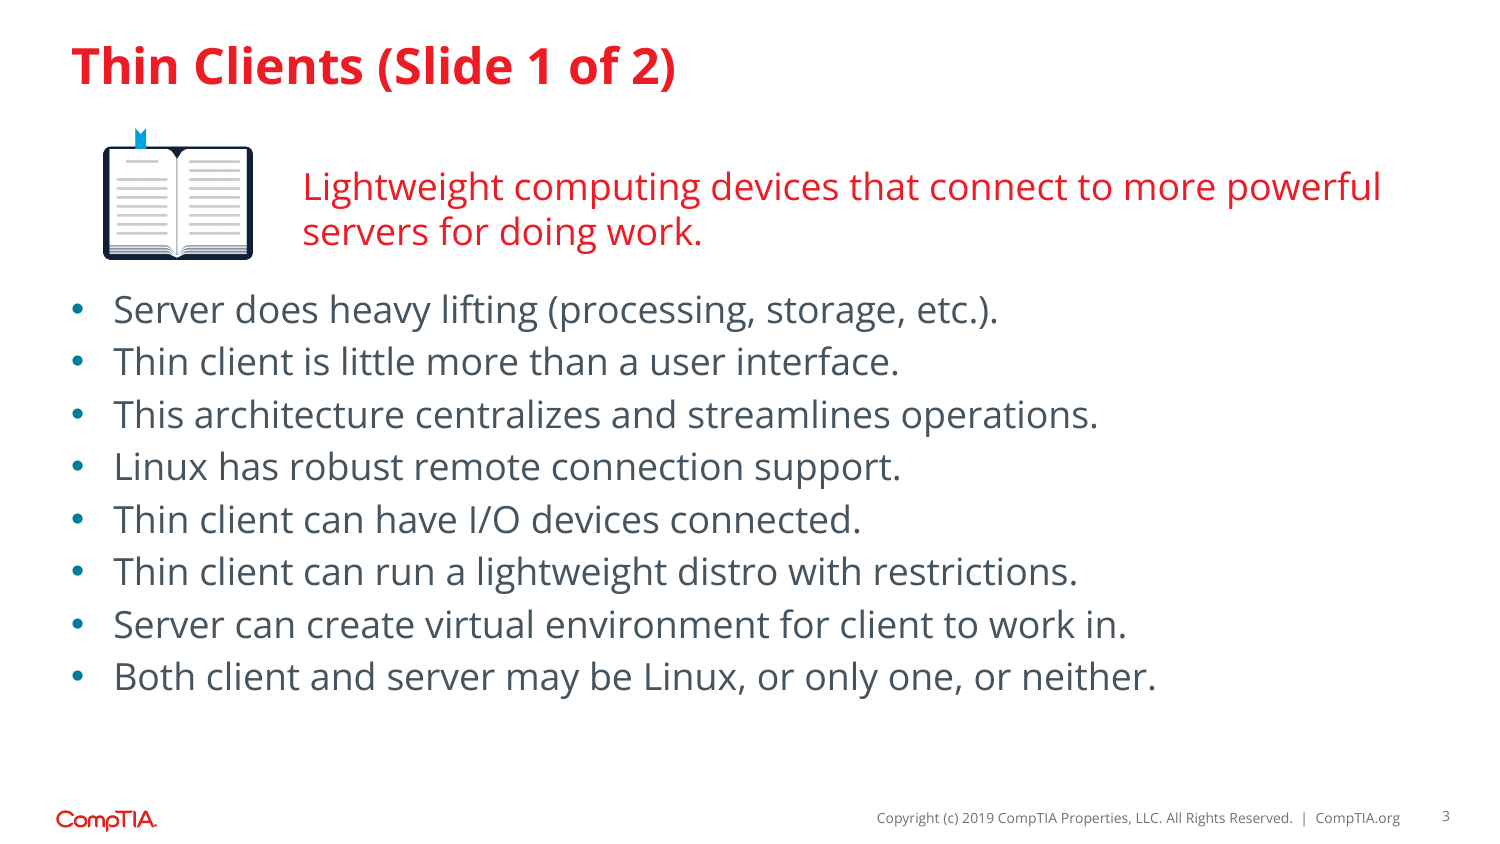

# Thin Clients (Slide 1 of 2)
Lightweight computing devices that connect to more powerful servers for doing work.
Server does heavy lifting (processing, storage, etc.).
Thin client is little more than a user interface.
This architecture centralizes and streamlines operations.
Linux has robust remote connection support.
Thin client can have I/O devices connected.
Thin client can run a lightweight distro with restrictions.
Server can create virtual environment for client to work in.
Both client and server may be Linux, or only one, or neither.
3